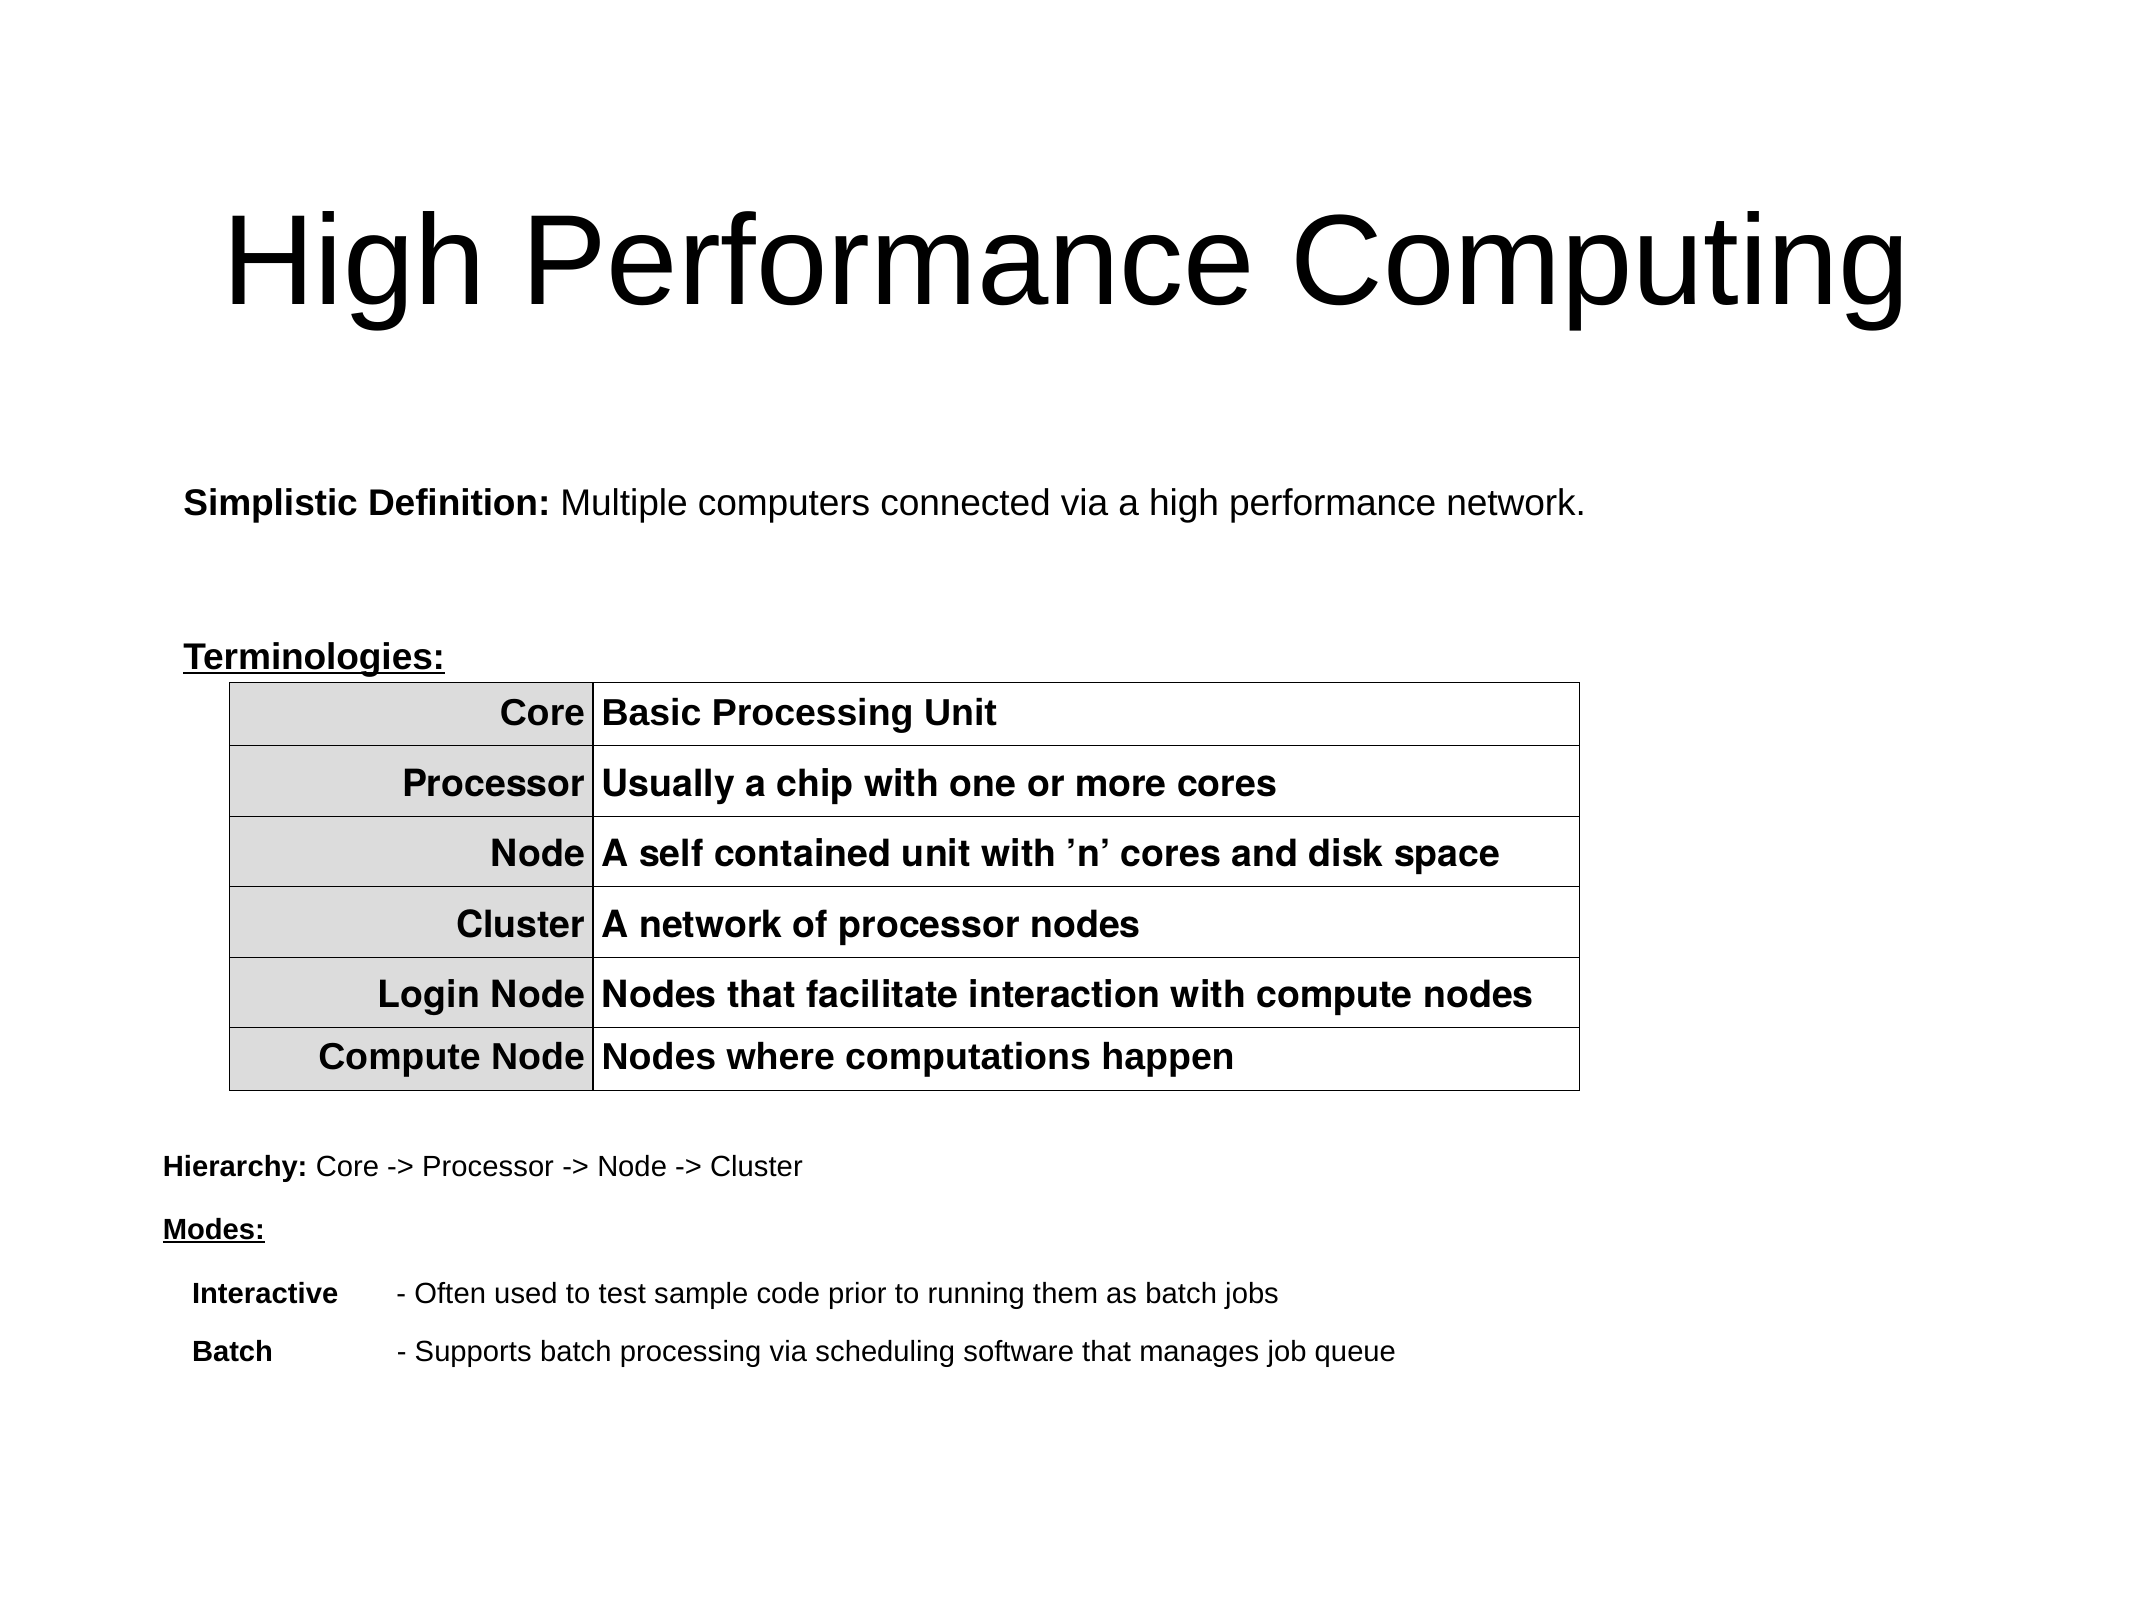

# High Performance Computing
Simplistic Definition: Multiple computers connected via a high performance network.

Terminologies:
| Core | Basic Processing Unit |
| --- | --- |
| Processor | Usually a chip with one or more cores |
| Node | A self contained unit with ’n’ cores and disk space |
| Cluster | A network of processor nodes |
| Login Node | Nodes that facilitate interaction with compute nodes |
| Compute Node | Nodes where computations happen |
Hierarchy: Core -> Processor -> Node -> Cluster
Modes:
Interactive       - Often used to test sample code prior to running them as batch jobs
Batch 		- Supports batch processing via scheduling software that manages job queue